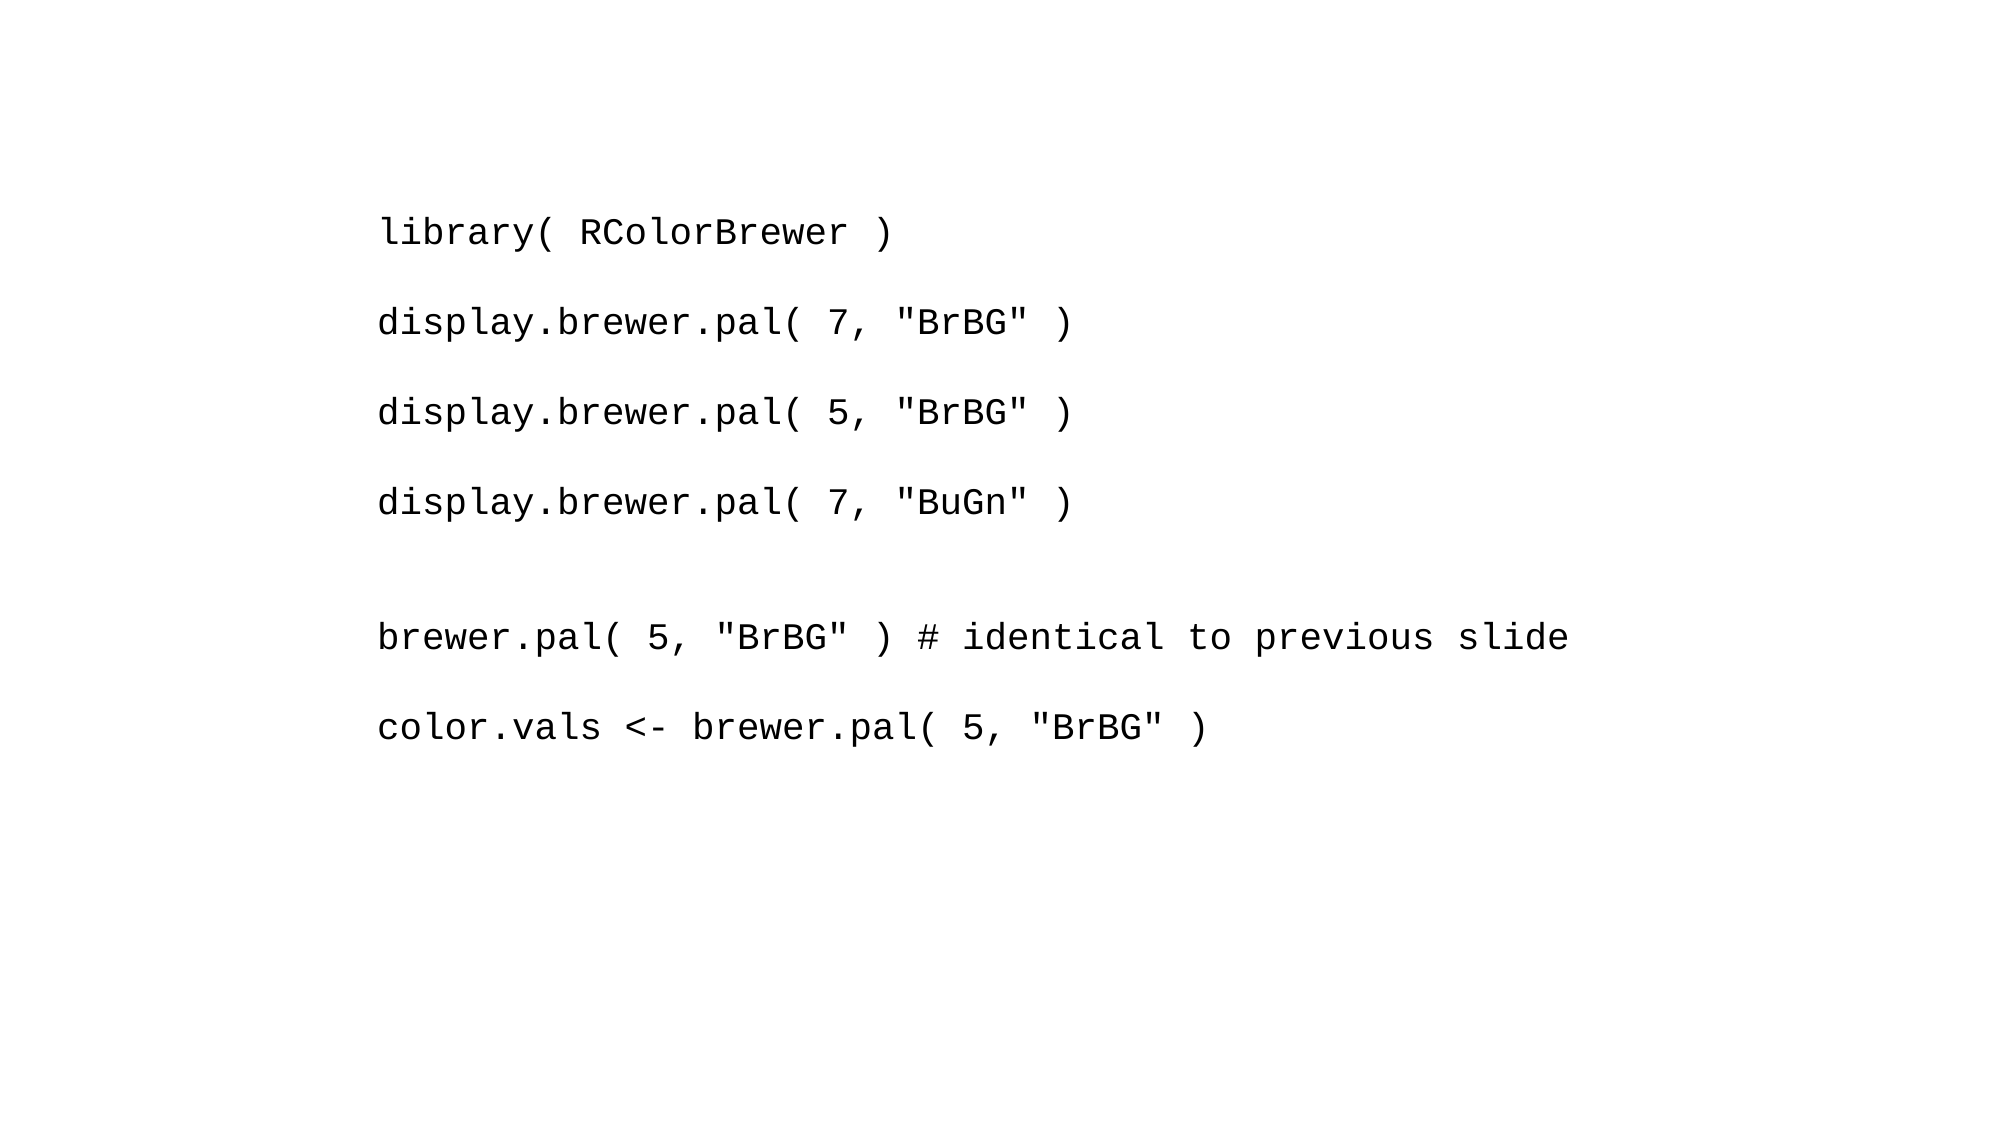

library( RColorBrewer )

display.brewer.pal( 7, "BrBG" )

display.brewer.pal( 5, "BrBG" )

display.brewer.pal( 7, "BuGn" )

brewer.pal( 5, "BrBG" ) # identical to previous slide

color.vals <- brewer.pal( 5, "BrBG" )